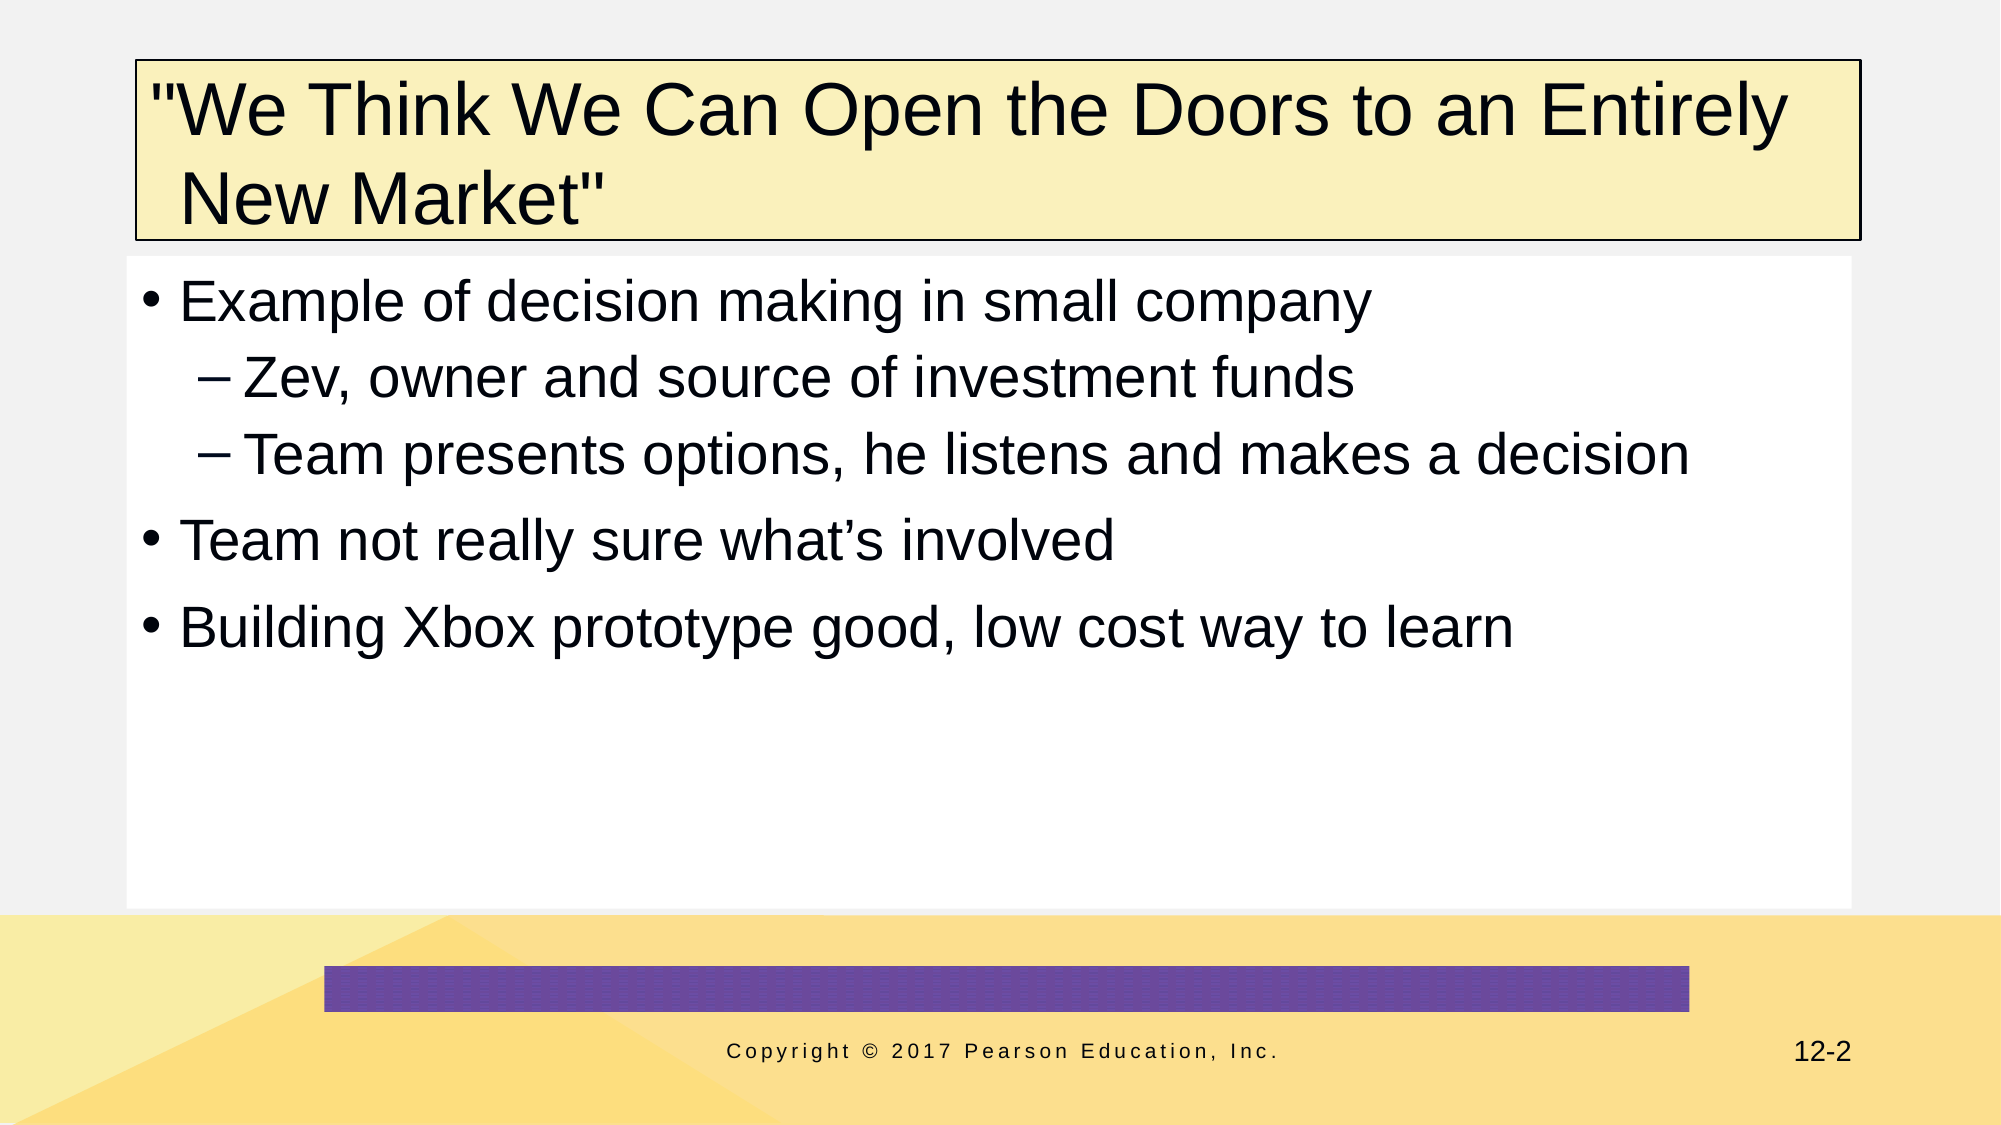

# "We Think We Can Open the Doors to an Entirely New Market"
Example of decision making in small company
Zev, owner and source of investment funds
Team presents options, he listens and makes a decision
Team not really sure what’s involved
Building Xbox prototype good, low cost way to learn
Copyright © 2017 Pearson Education, Inc.